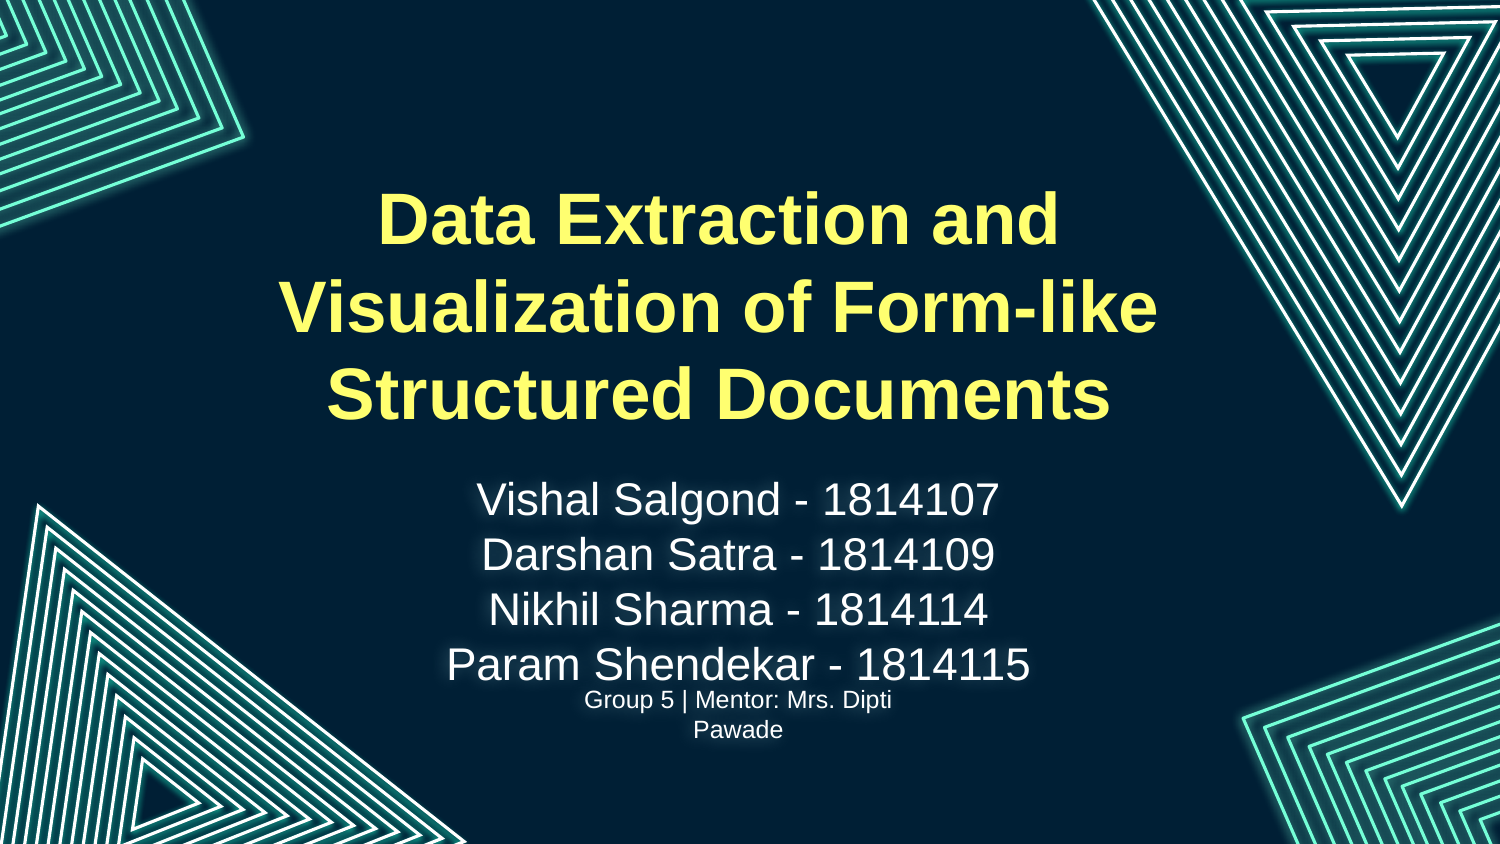

# Data Extraction and Visualization of Form-like Structured Documents
Vishal Salgond - 1814107
Darshan Satra - 1814109
Nikhil Sharma - 1814114
Param Shendekar - 1814115
Group 5 | Mentor: Mrs. Dipti Pawade